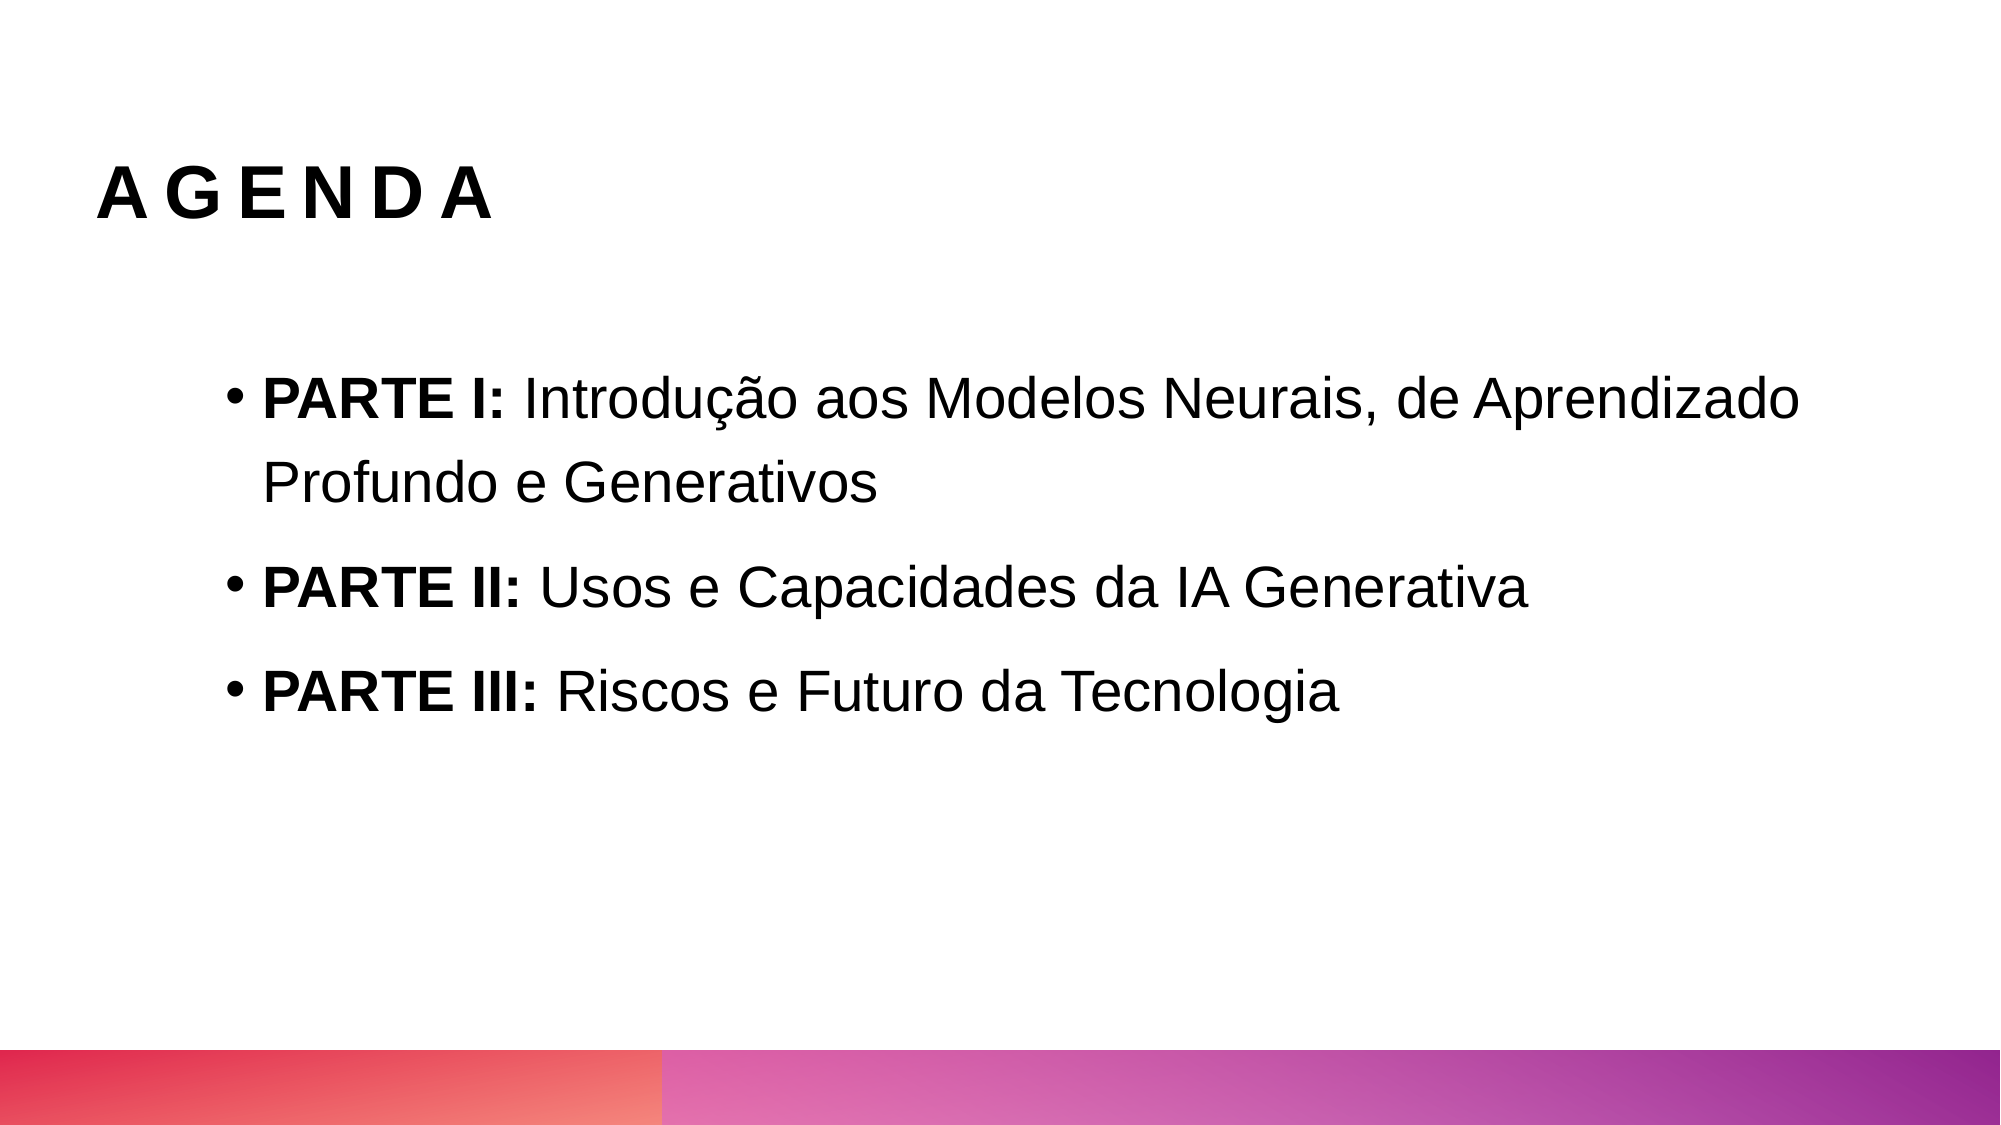

Agenda
PARTE I: Introdução aos Modelos Neurais, de Aprendizado Profundo e Generativos
PARTE II: Usos e Capacidades da IA Generativa
PARTE III: Riscos e Futuro da Tecnologia